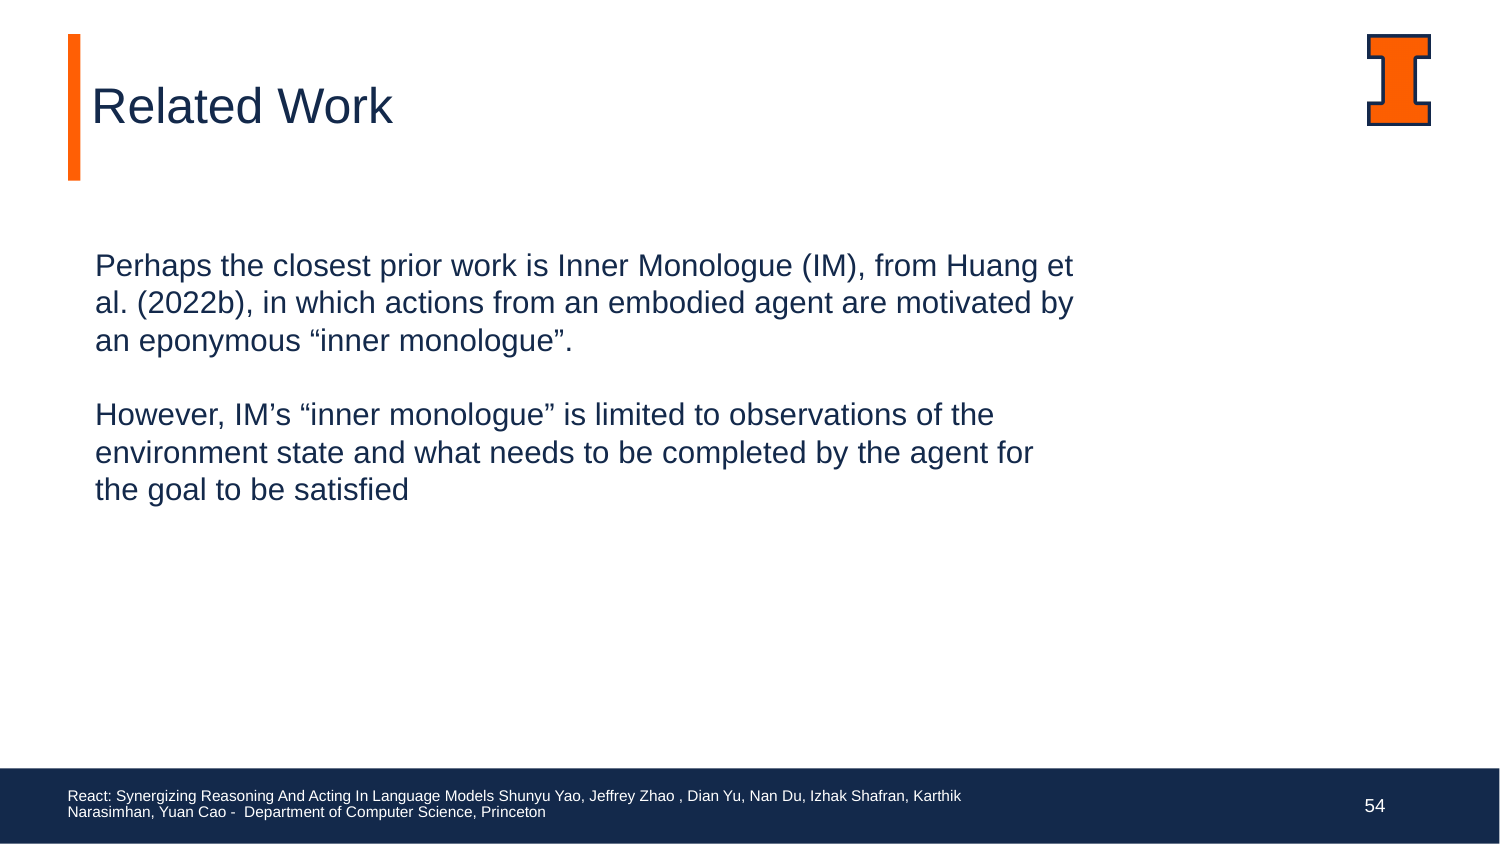

# Related Work
Perhaps the closest prior work is Inner Monologue (IM), from Huang et al. (2022b), in which actions from an embodied agent are motivated by an eponymous “inner monologue”.
However, IM’s “inner monologue” is limited to observations of the environment state and what needs to be completed by the agent for the goal to be satisfied

React: Synergizing Reasoning And Acting In Language Models Shunyu Yao, Jeffrey Zhao , Dian Yu, Nan Du, Izhak Shafran, Karthik Narasimhan, Yuan Cao -  Department of Computer Science, Princeton
54